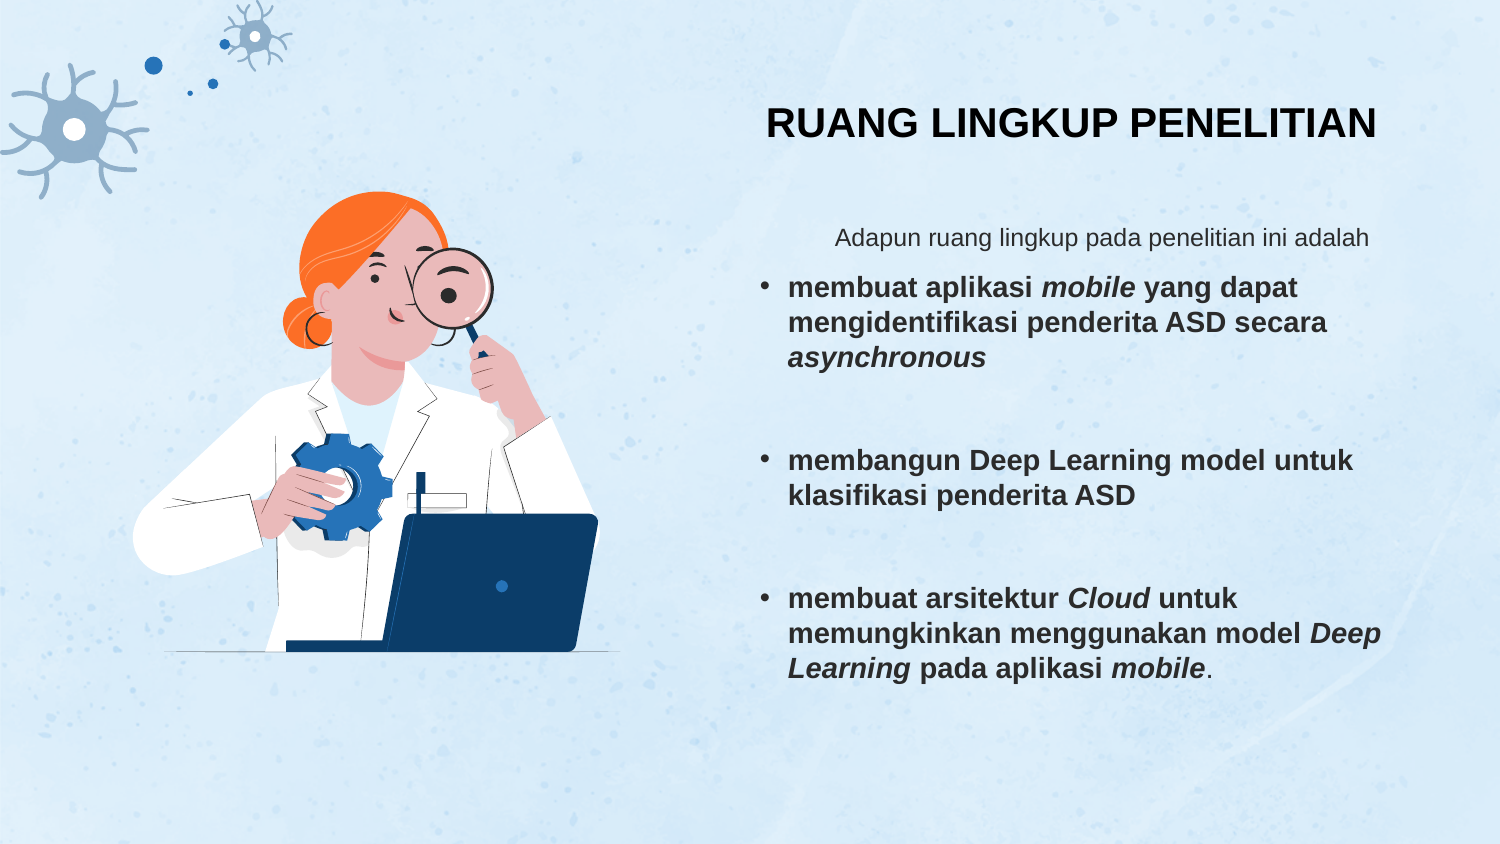

RUANG LINGKUP PENELITIAN

Adapun ruang lingkup pada penelitian ini adalah
membuat aplikasi mobile yang dapat mengidentifikasi penderita ASD secara asynchronous

membangun Deep Learning model untuk klasifikasi penderita ASD

membuat arsitektur Cloud untuk memungkinkan menggunakan model Deep Learning pada aplikasi mobile.